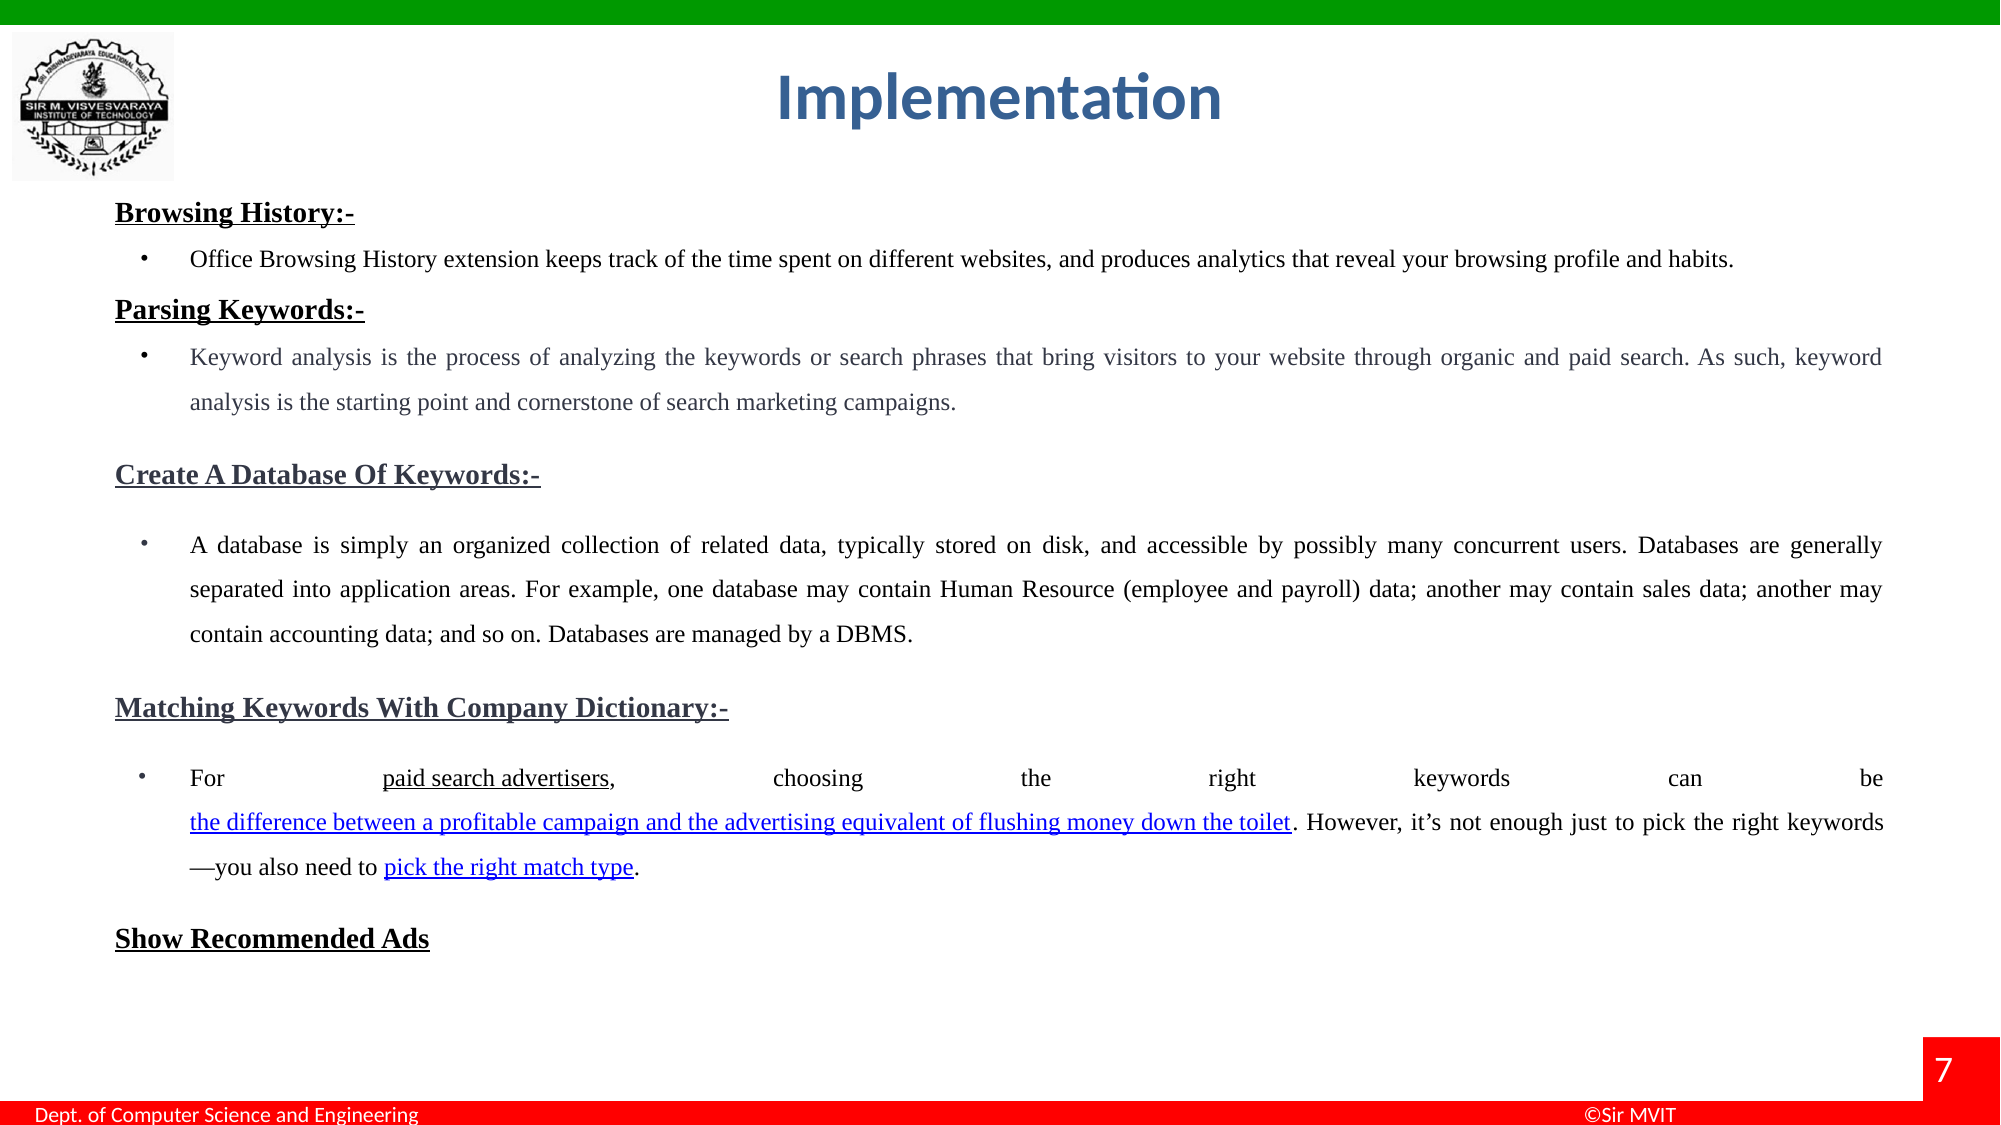

# Implementation
Browsing History:-
Office Browsing History extension keeps track of the time spent on different websites, and produces analytics that reveal your browsing profile and habits.
Parsing Keywords:-
Keyword analysis is the process of analyzing the keywords or search phrases that bring visitors to your website through organic and paid search. As such, keyword analysis is the starting point and cornerstone of search marketing campaigns.
Create A Database Of Keywords:-
A database is simply an organized collection of related data, typically stored on disk, and accessible by possibly many concurrent users. Databases are generally separated into application areas. For example, one database may contain Human Resource (employee and payroll) data; another may contain sales data; another may contain accounting data; and so on. Databases are managed by a DBMS.
Matching Keywords With Company Dictionary:-
For paid search advertisers, choosing the right keywords can be the difference between a profitable campaign and the advertising equivalent of flushing money down the toilet. However, it’s not enough just to pick the right keywords—you also need to pick the right match type.
Show Recommended Ads